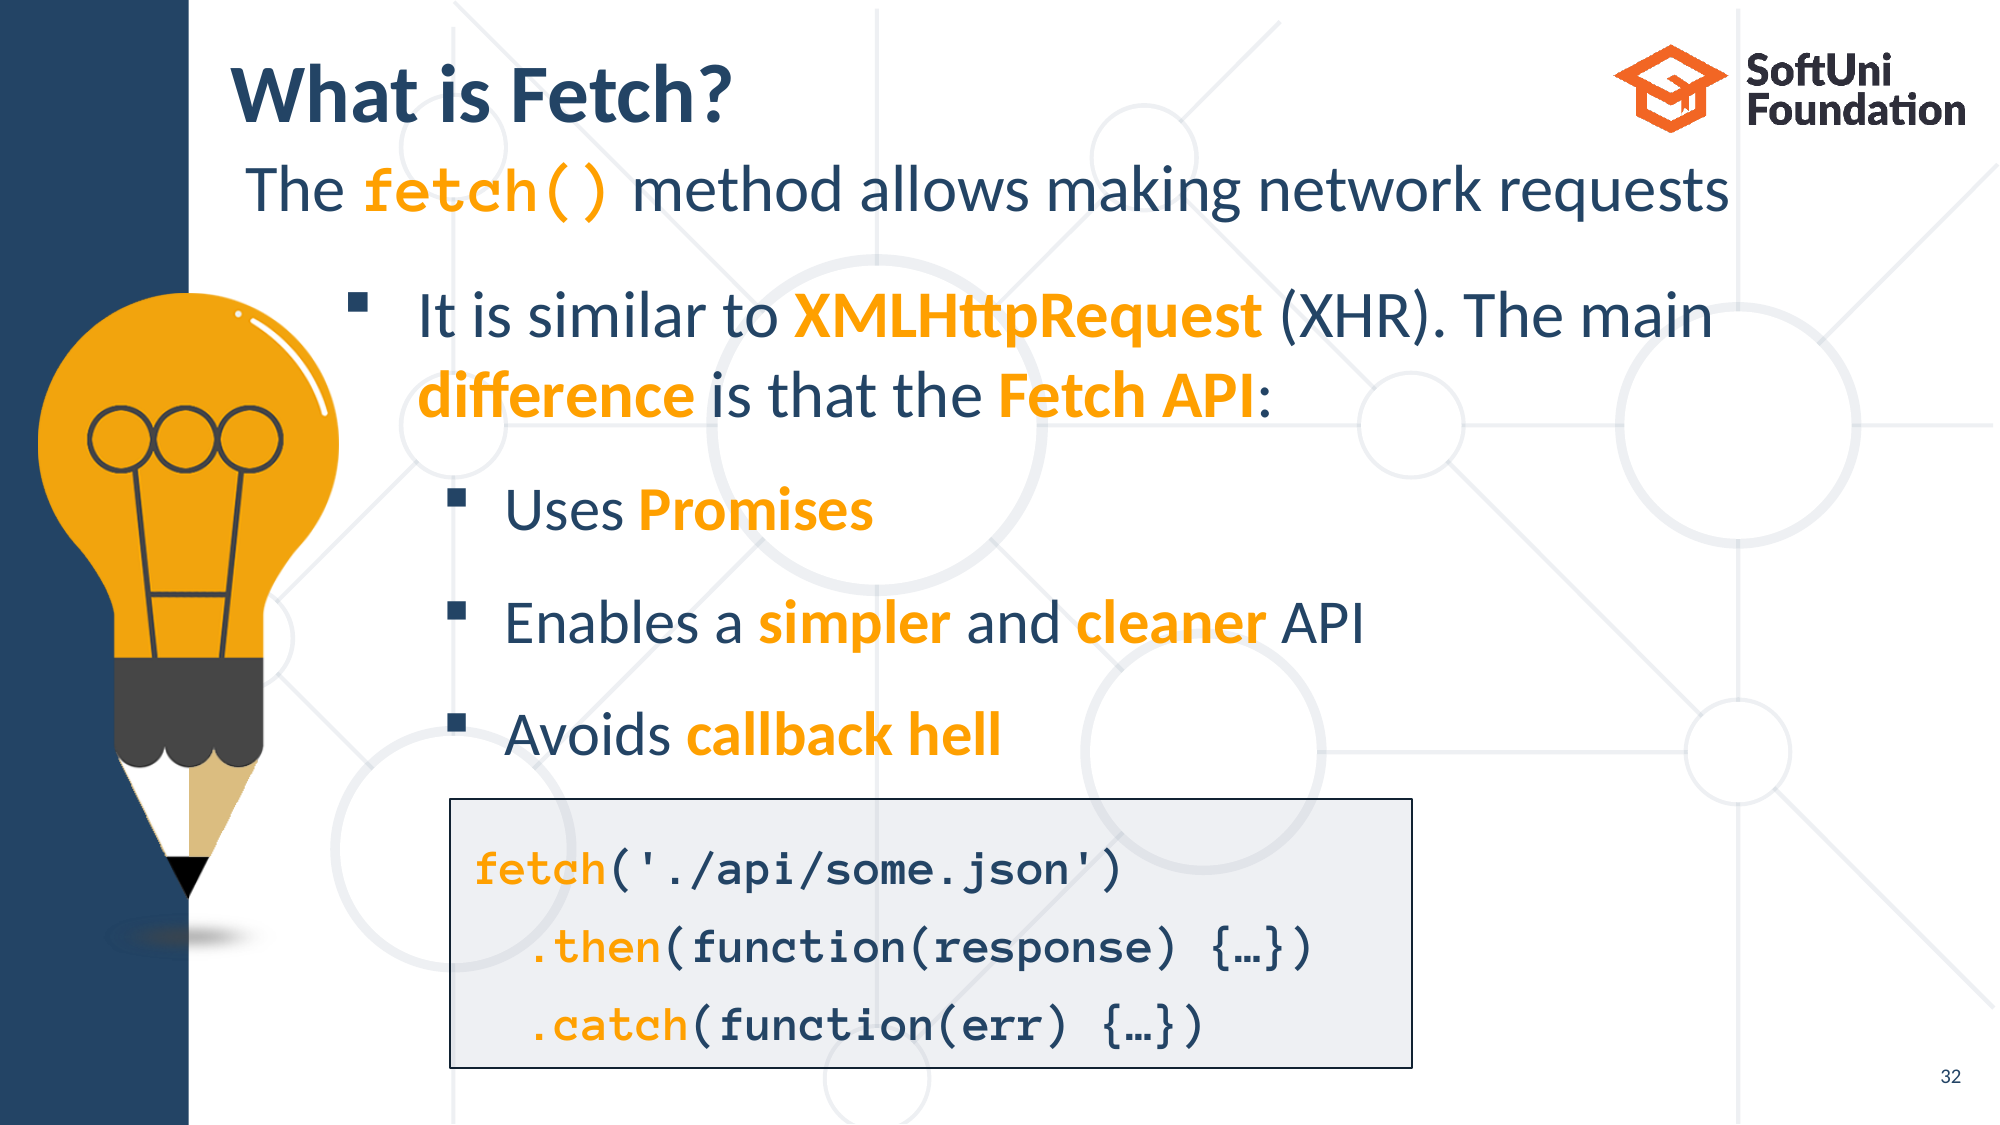

# What is Fetch?
The fetch() method allows making network requests
It is similar to XMLHttpRequest (XHR). The main
difference is that the Fetch API:
Uses Promises
Enables a simpler and cleaner API
Avoids callback hell
fetch('./api/some.json')
  .then(function(response) {…})
  .catch(function(err) {…})
32